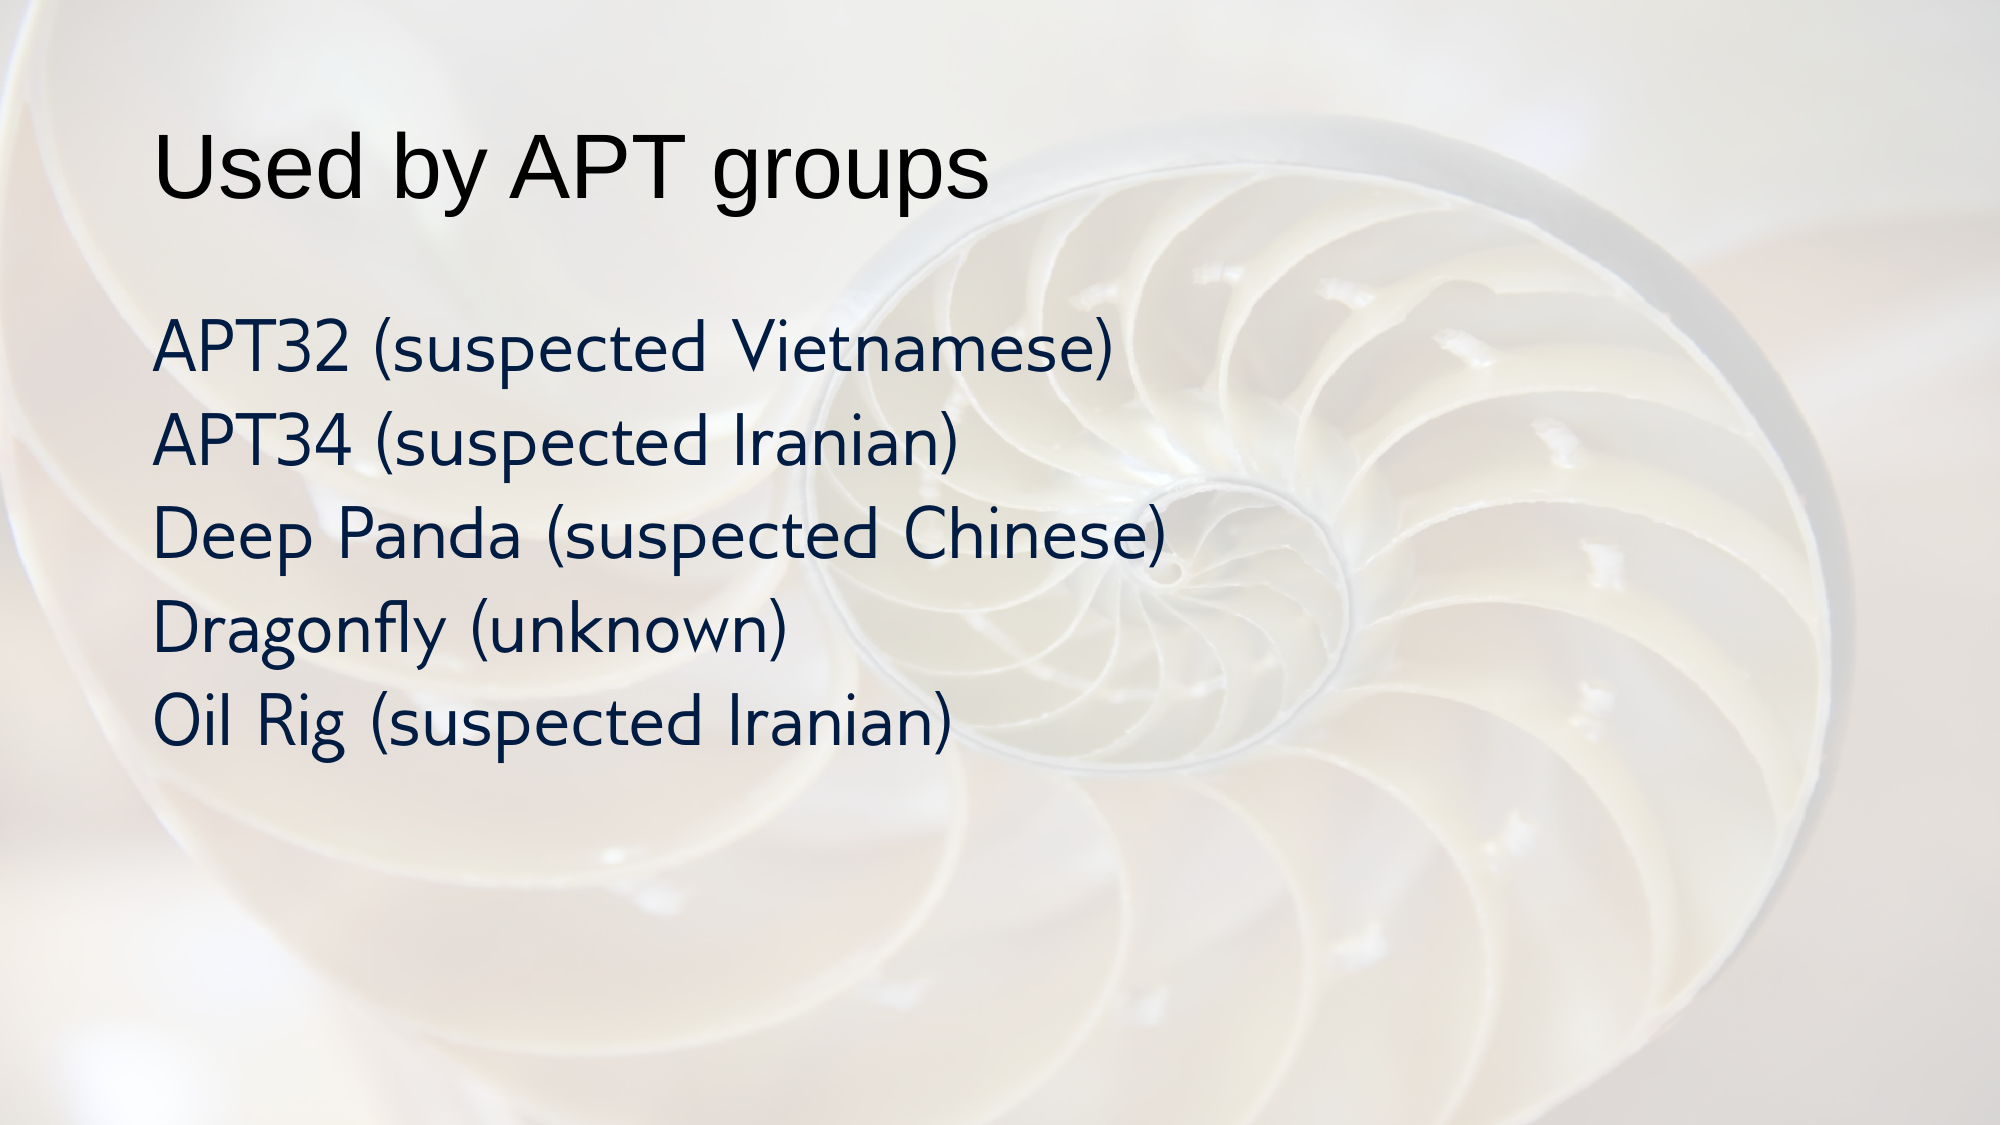

# Used by APT groups
APT32 (suspected Vietnamese)
APT34 (suspected Iranian)
Deep Panda (suspected Chinese)
Dragonfly (unknown)
Oil Rig (suspected Iranian)